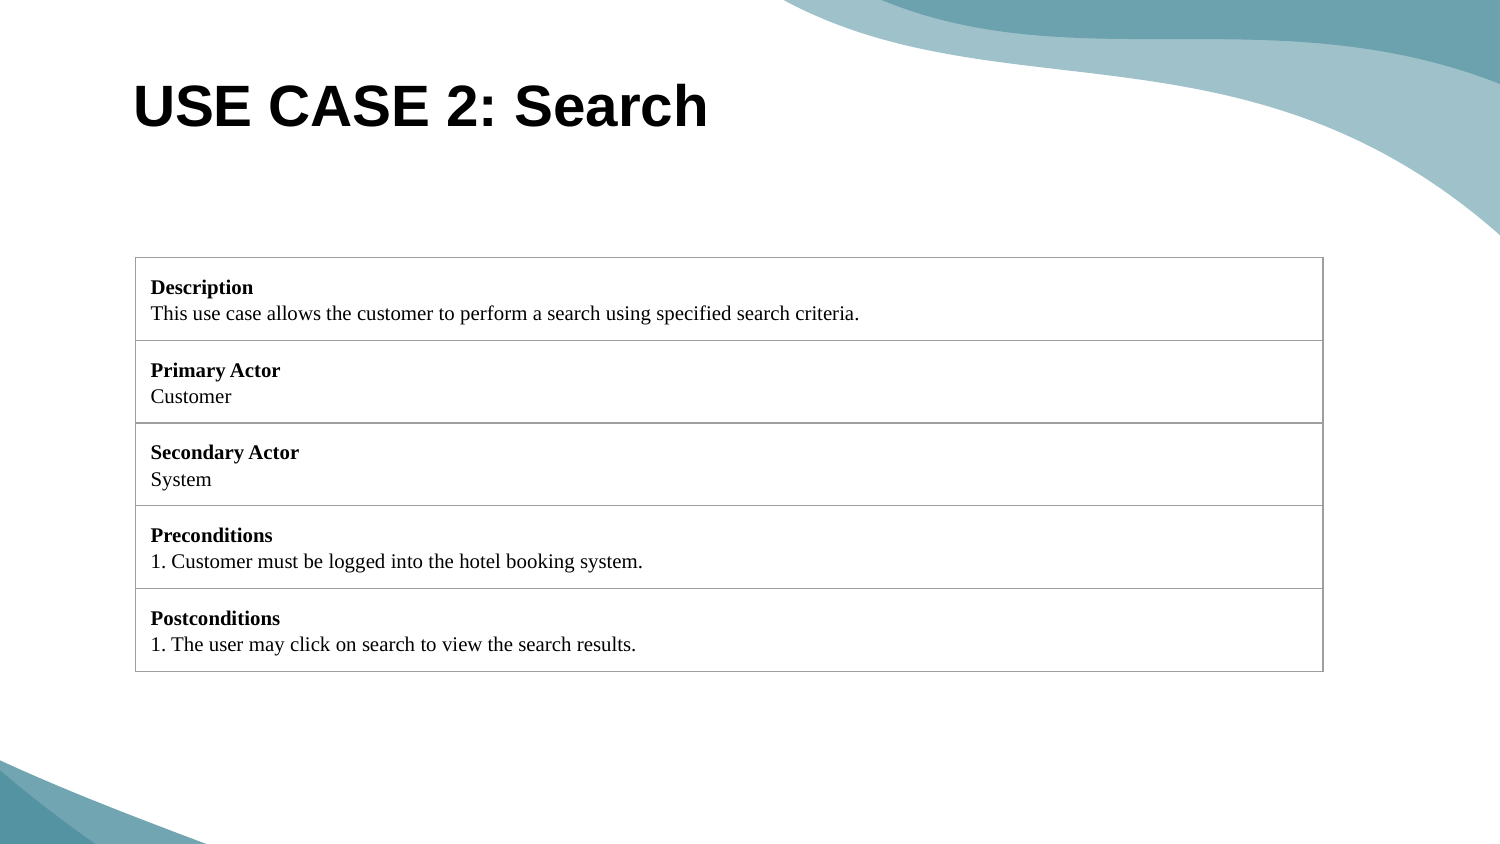

# USE CASE 2: Search
| Description This use case allows the customer to perform a search using specified search criteria. |
| --- |
| Primary Actor Customer |
| Secondary Actor System |
| Preconditions 1. Customer must be logged into the hotel booking system. |
| Postconditions 1. The user may click on search to view the search results. |